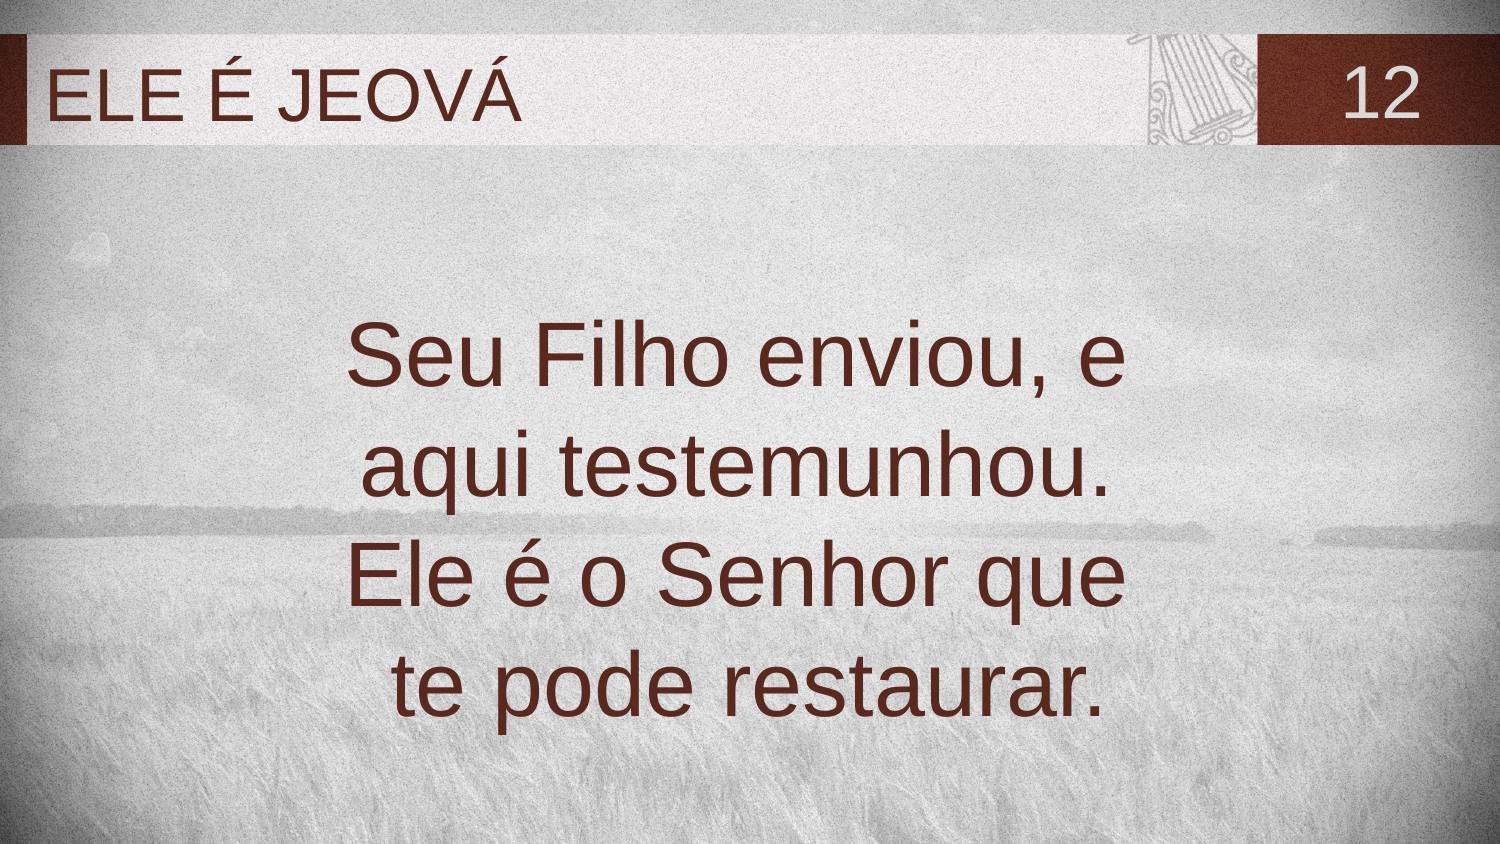

# ELE É JEOVÁ
12
Seu Filho enviou, e
aqui testemunhou.
Ele é o Senhor que
te pode restaurar.